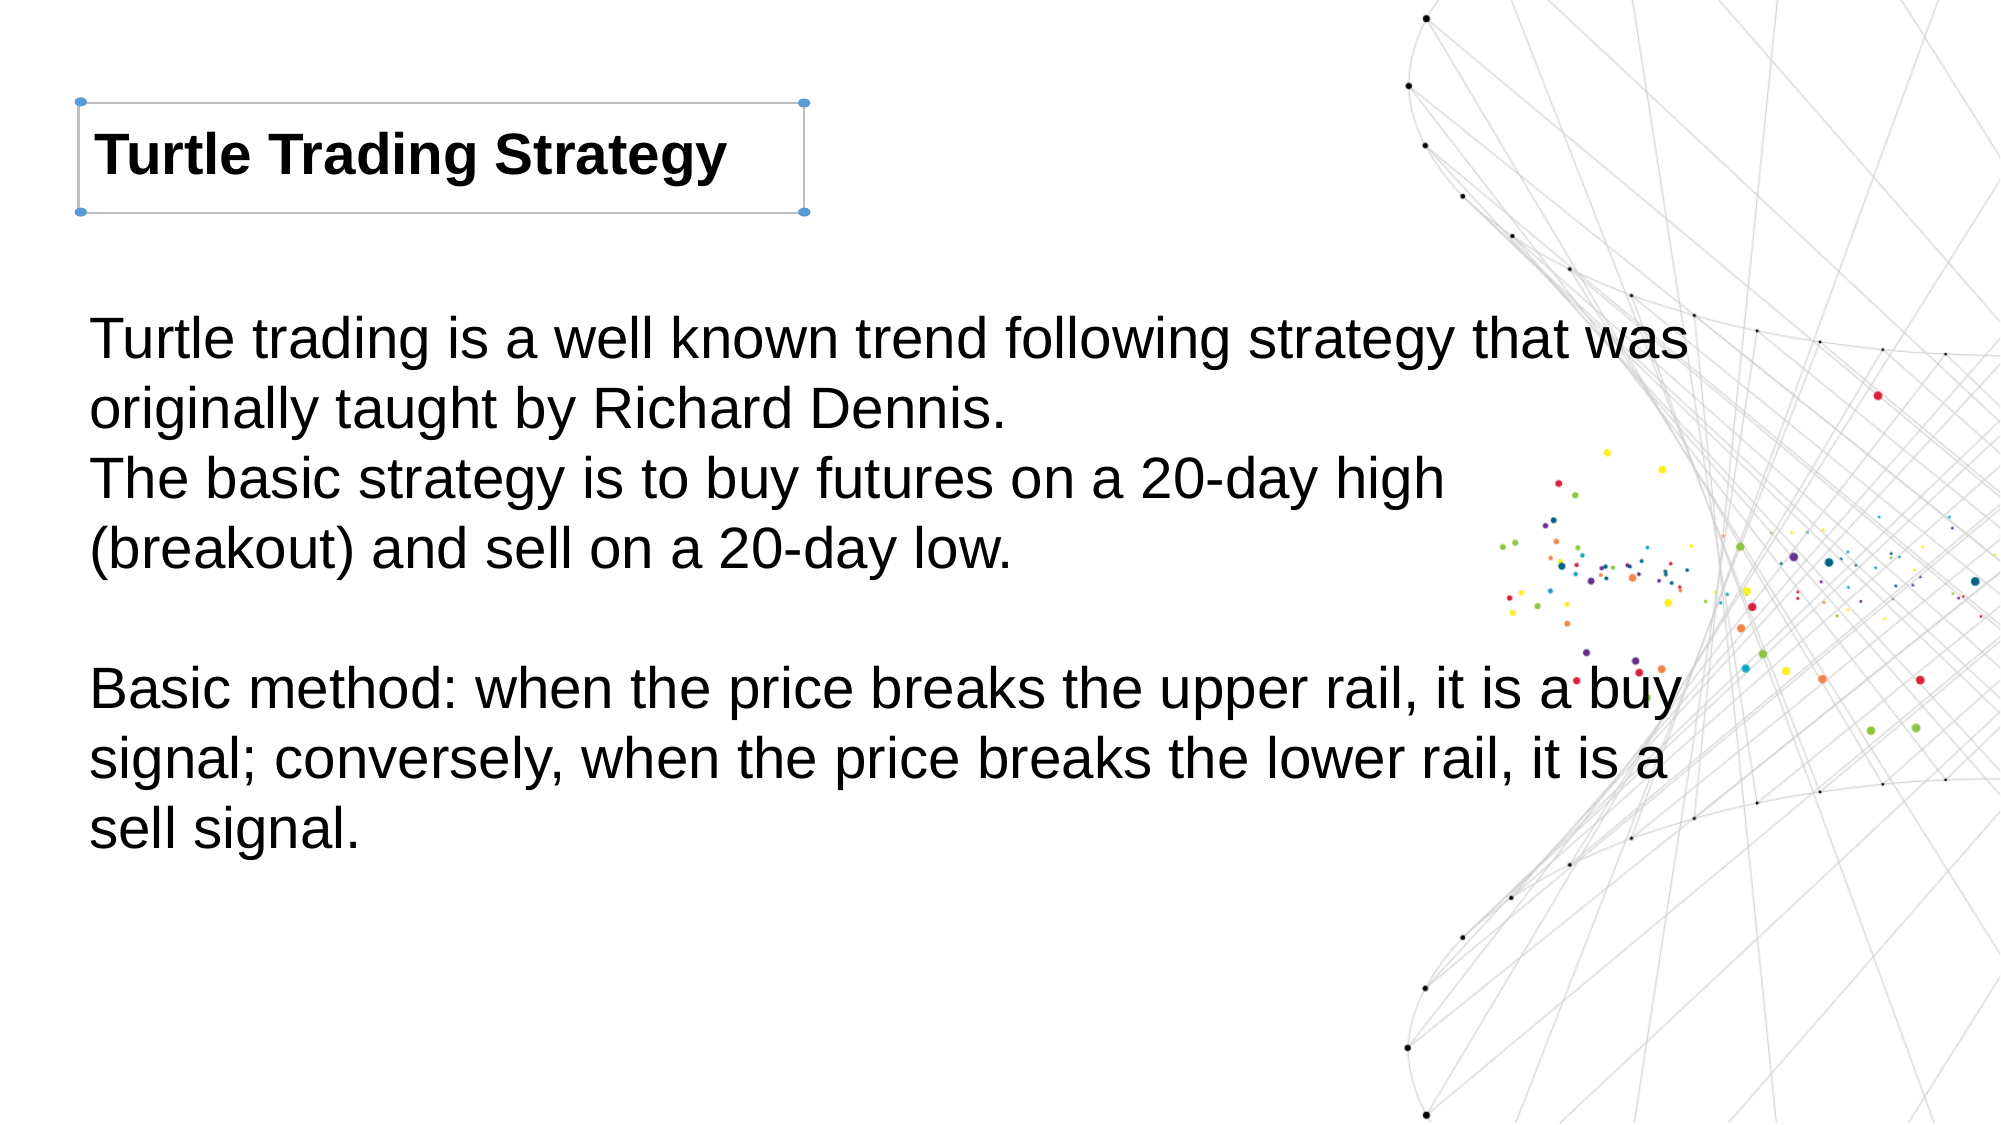

Turtle Trading Strategy
Turtle trading is a well known trend following strategy that was originally taught by Richard Dennis.
The basic strategy is to buy futures on a 20-day high (breakout) and sell on a 20-day low.

Basic method: when the price breaks the upper rail, it is a buy signal; conversely, when the price breaks the lower rail, it is a sell signal.